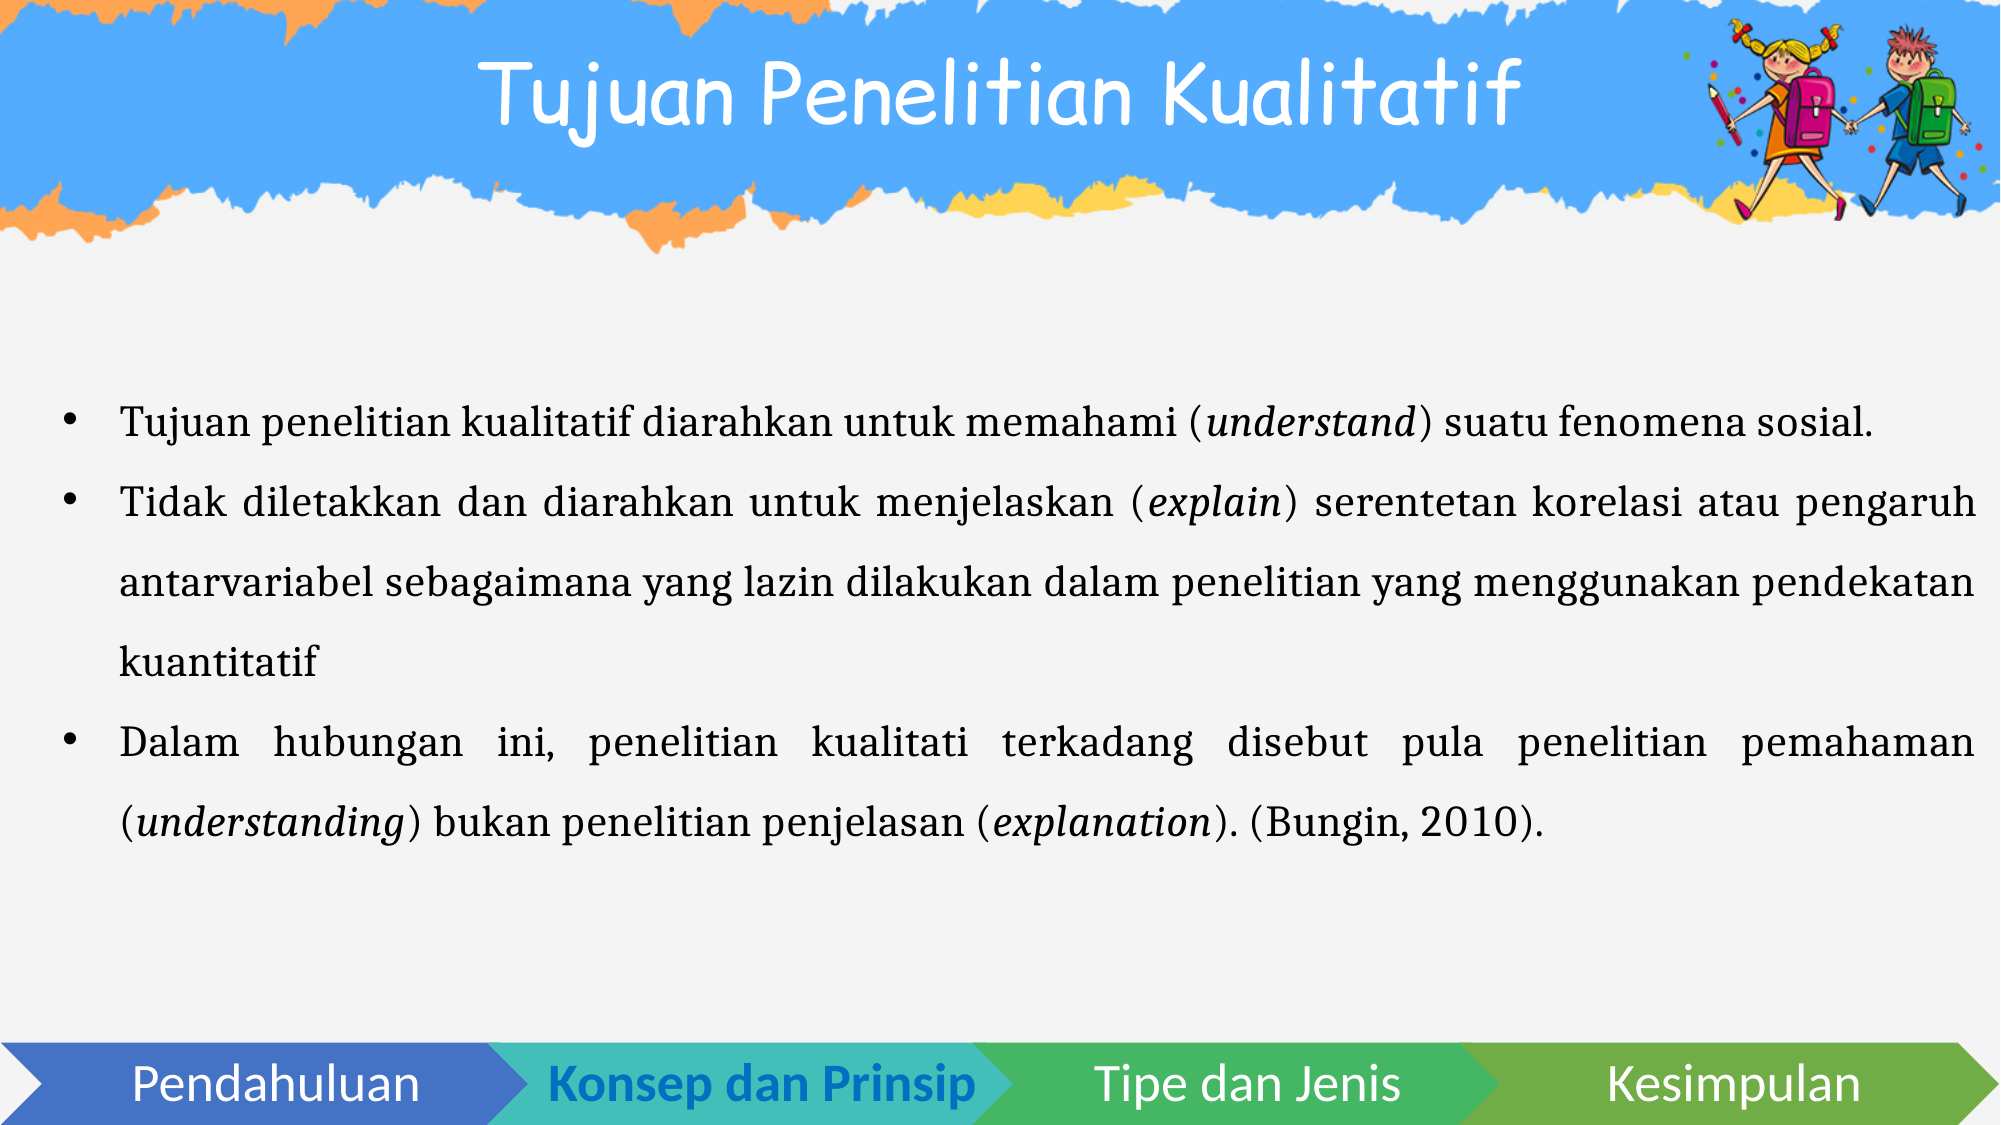

# Tujuan Penelitian Kualitatif
Tujuan penelitian kualitatif diarahkan untuk memahami (understand) suatu fenomena sosial.
Tidak diletakkan dan diarahkan untuk menjelaskan (explain) serentetan korelasi atau pengaruh antarvariabel sebagaimana yang lazin dilakukan dalam penelitian yang menggunakan pendekatan kuantitatif
Dalam hubungan ini, penelitian kualitati terkadang disebut pula penelitian pemahaman (understanding) bukan penelitian penjelasan (explanation). (Bungin, 2010).

Pendahuluan
Konsep dan Prinsip
Tipe dan Jenis
Kesimpulan